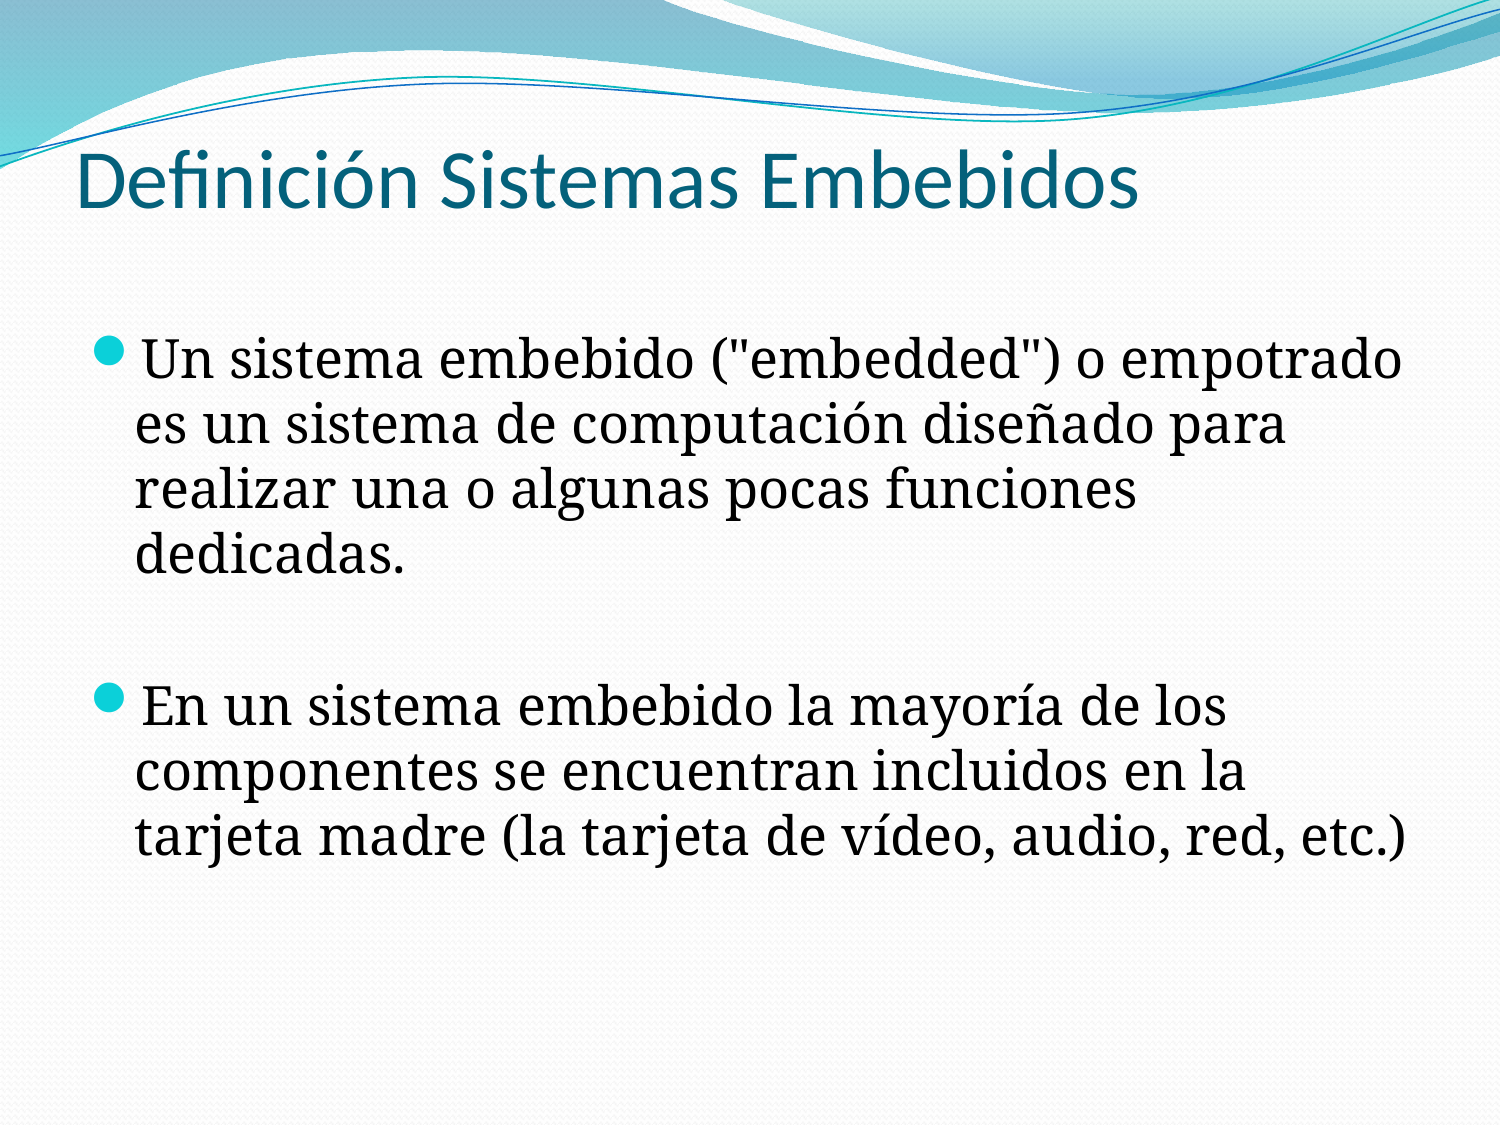

# Definición Sistemas Embebidos
Un sistema embebido ("embedded") o empotrado es un sistema de computación diseñado para realizar una o algunas pocas funciones dedicadas.

En un sistema embebido la mayoría de los componentes se encuentran incluidos en la tarjeta madre (la tarjeta de vídeo, audio, red, etc.)